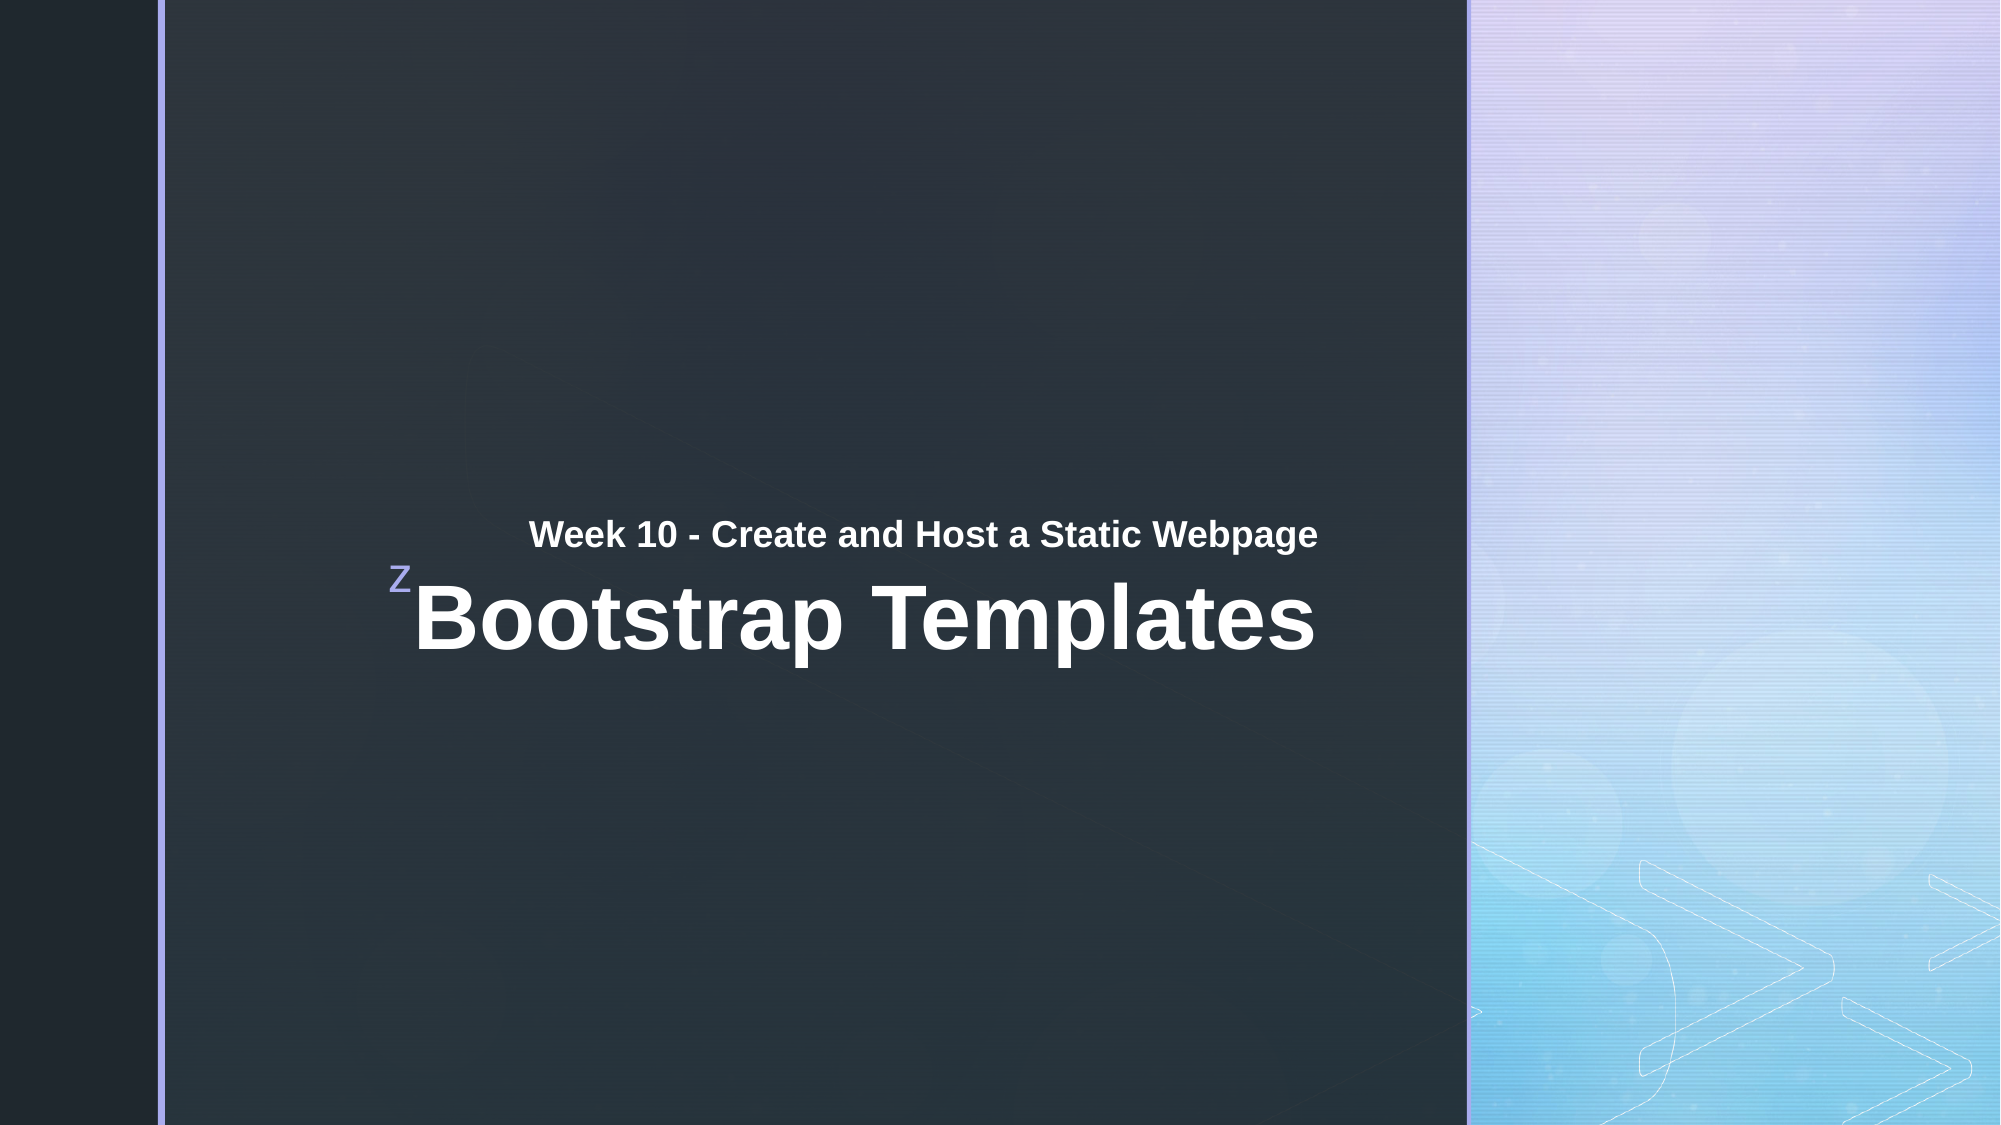

Week 10 - Create and Host a Static Webpage
# Bootstrap Templates